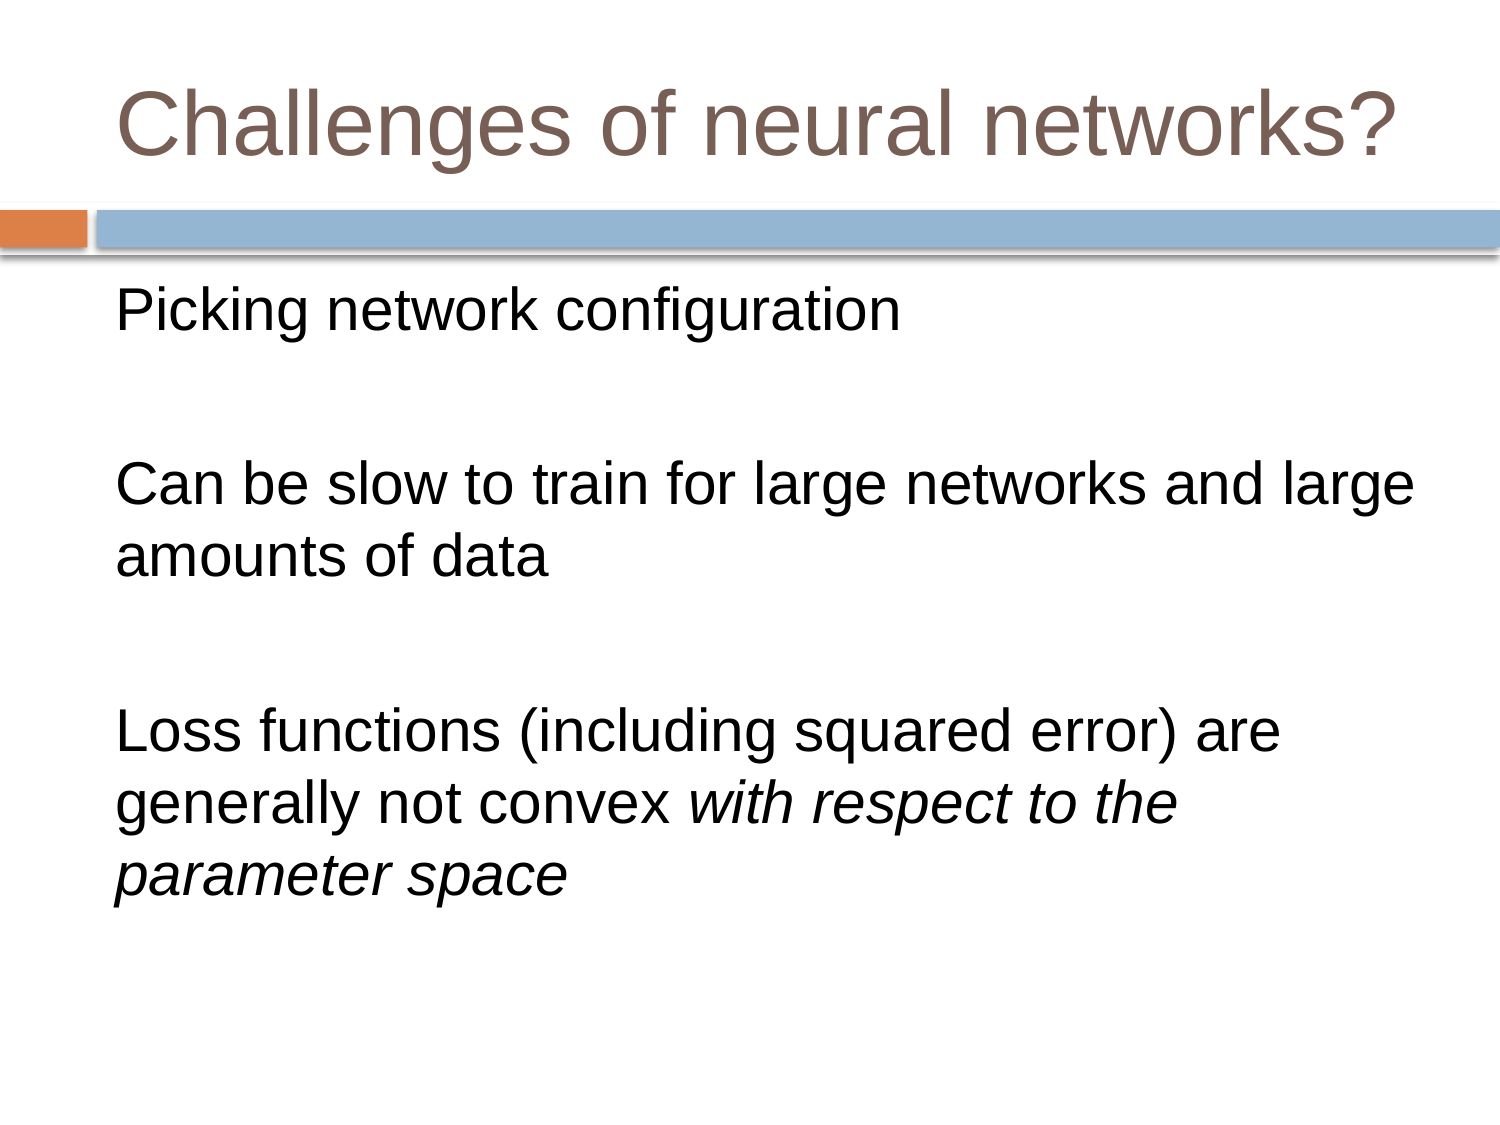

# Challenges of neural networks?
Picking network configuration

Can be slow to train for large networks and large amounts of data

Loss functions (including squared error) are generally not convex with respect to the parameter space